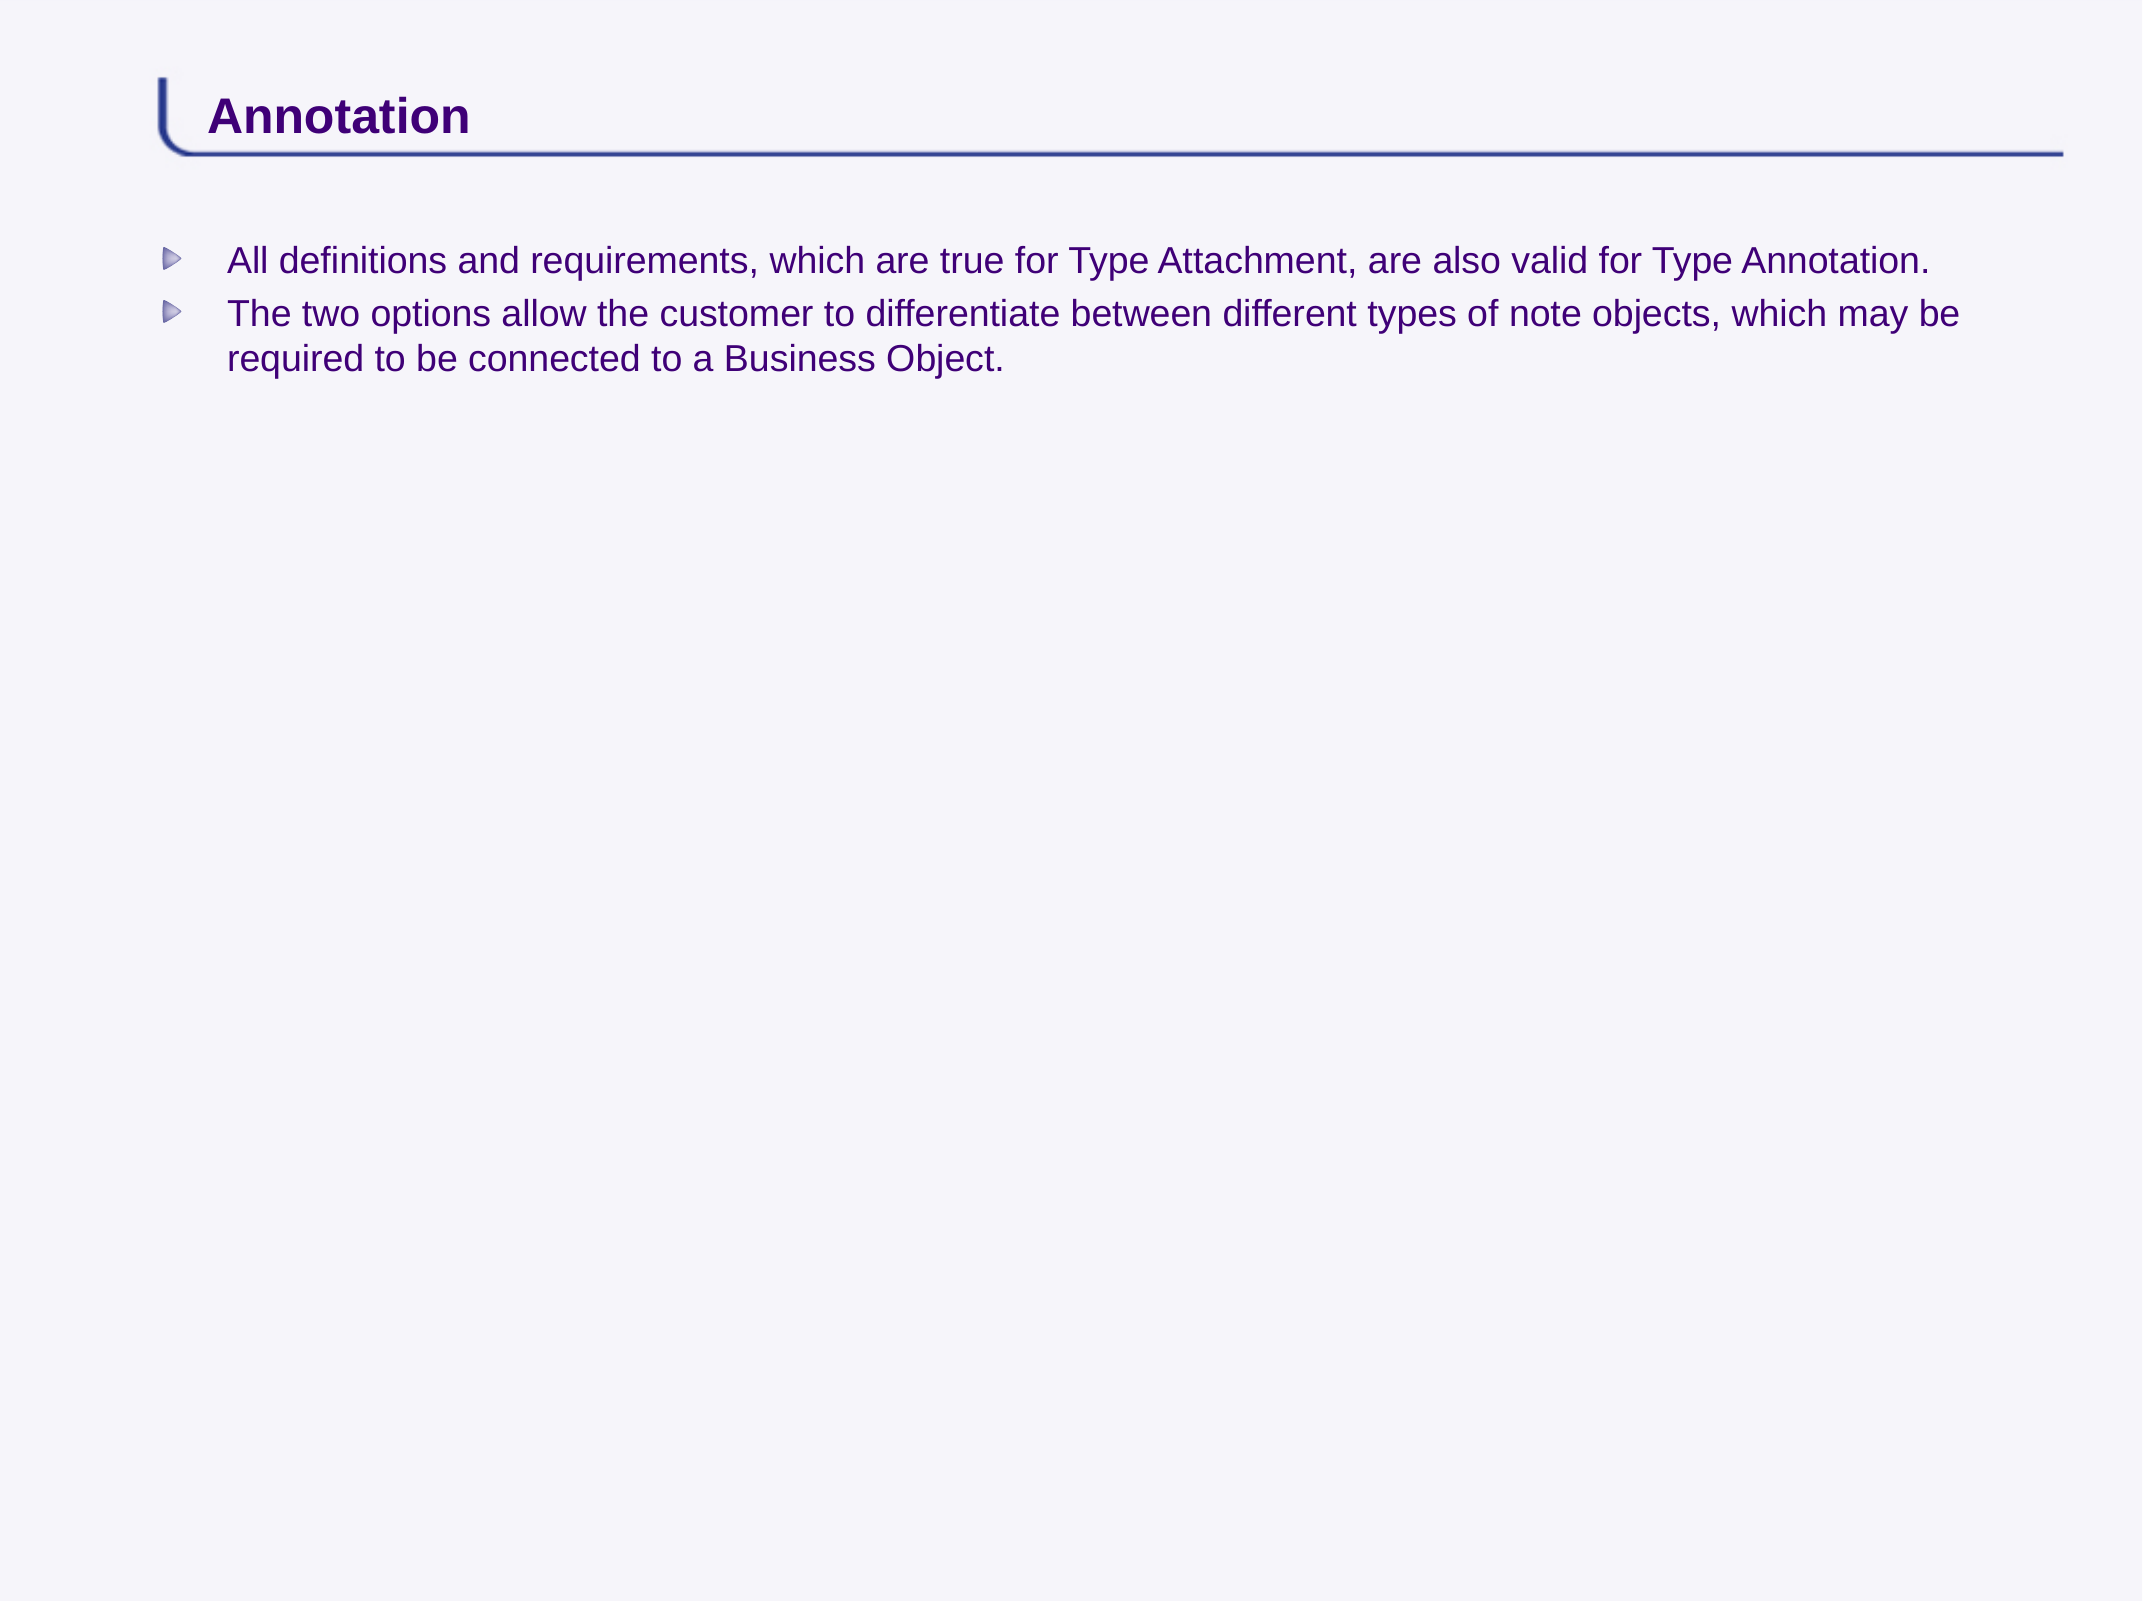

# Annotation
All definitions and requirements, which are true for Type Attachment, are also valid for Type Annotation.
The two options allow the customer to differentiate between different types of note objects, which may be required to be connected to a Business Object.